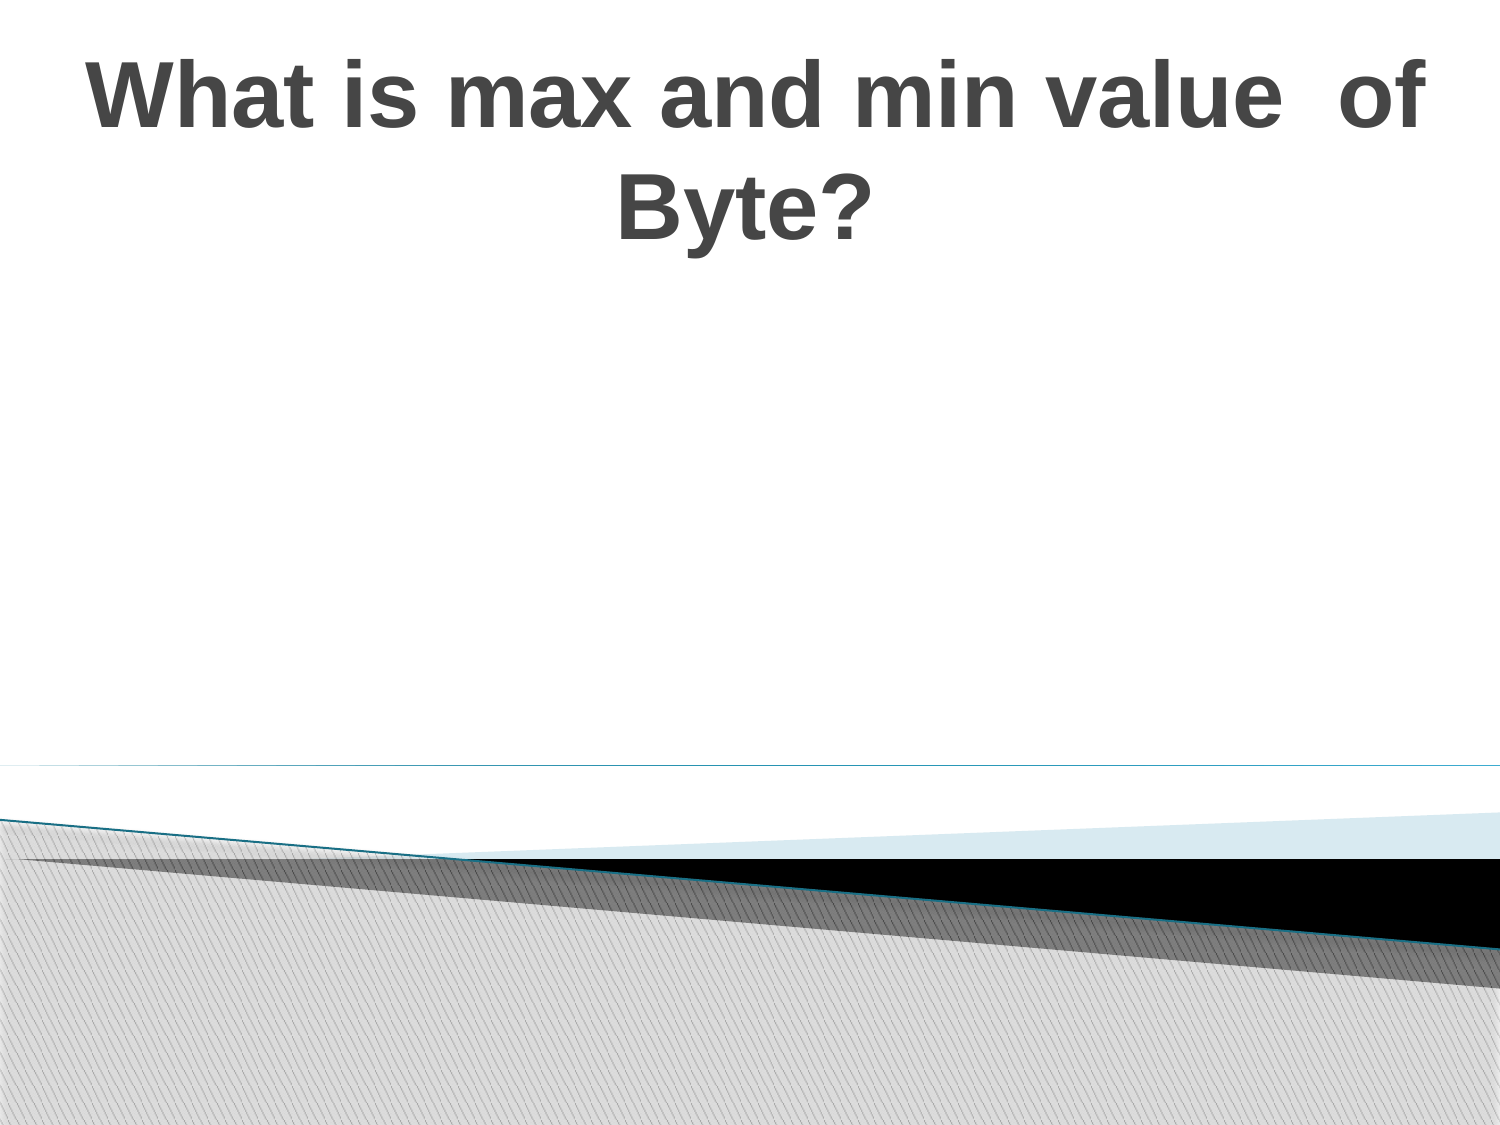

# What is max and min value  of Byte?